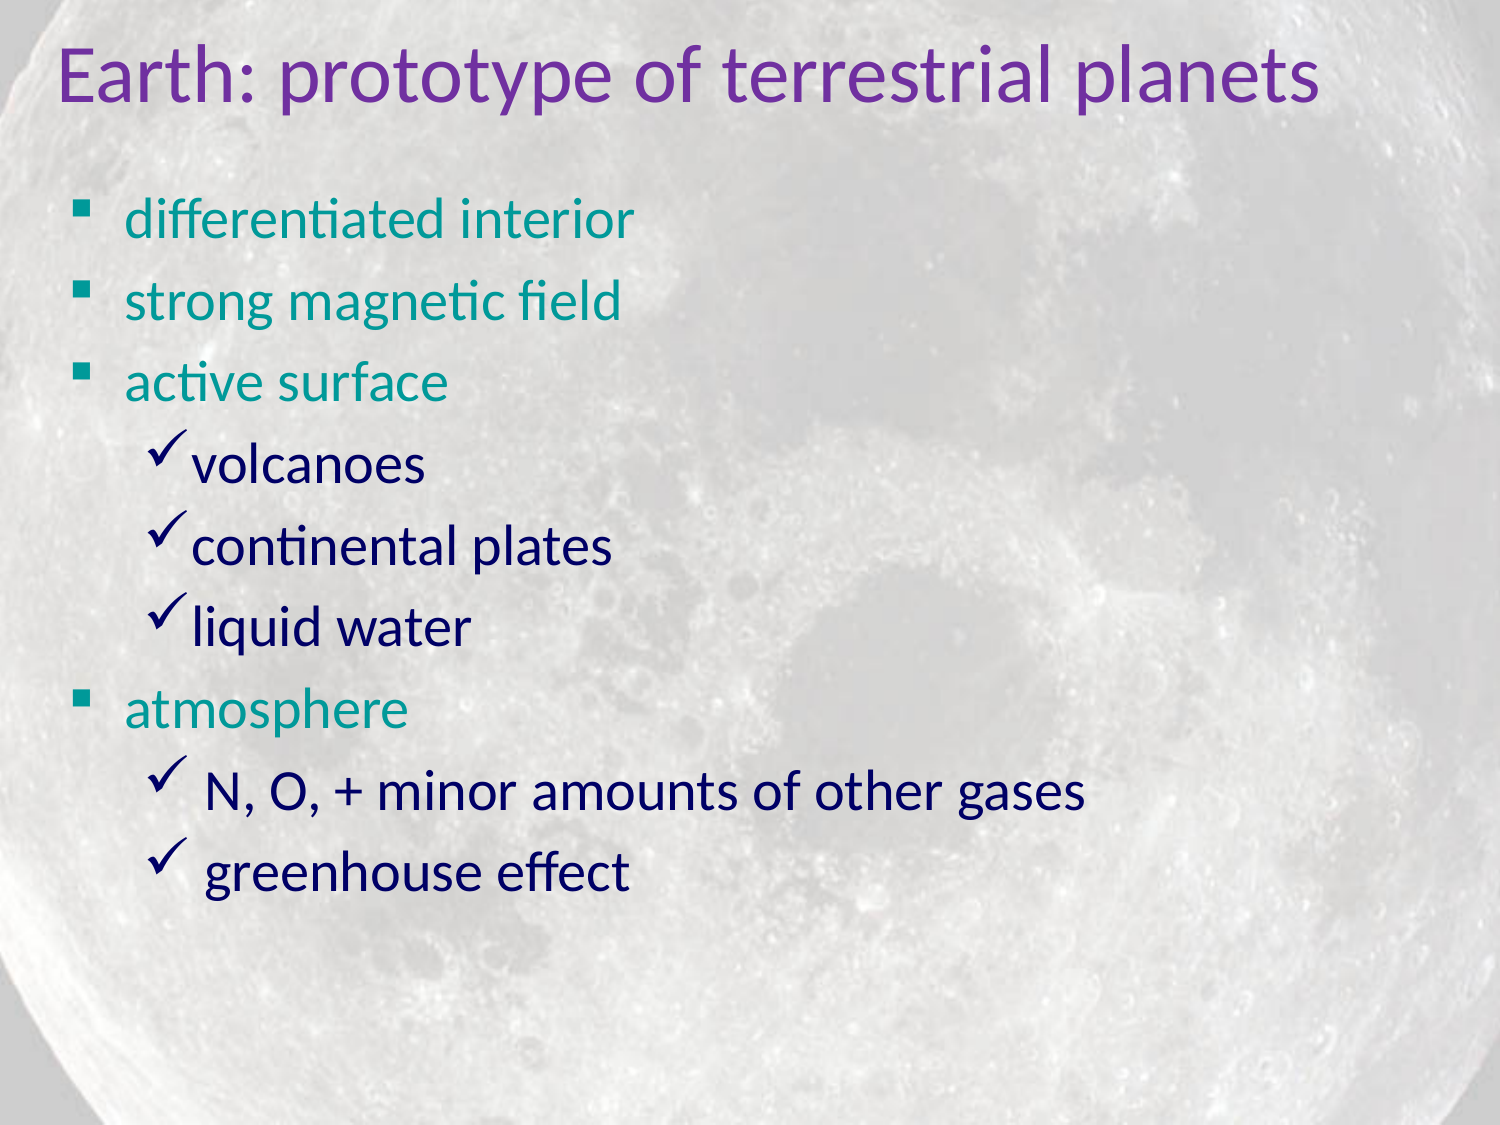

# Earth: prototype of terrestrial planets
differentiated interior
strong magnetic field
active surface
volcanoes
continental plates
liquid water
atmosphere
 N, O, + minor amounts of other gases
 greenhouse effect